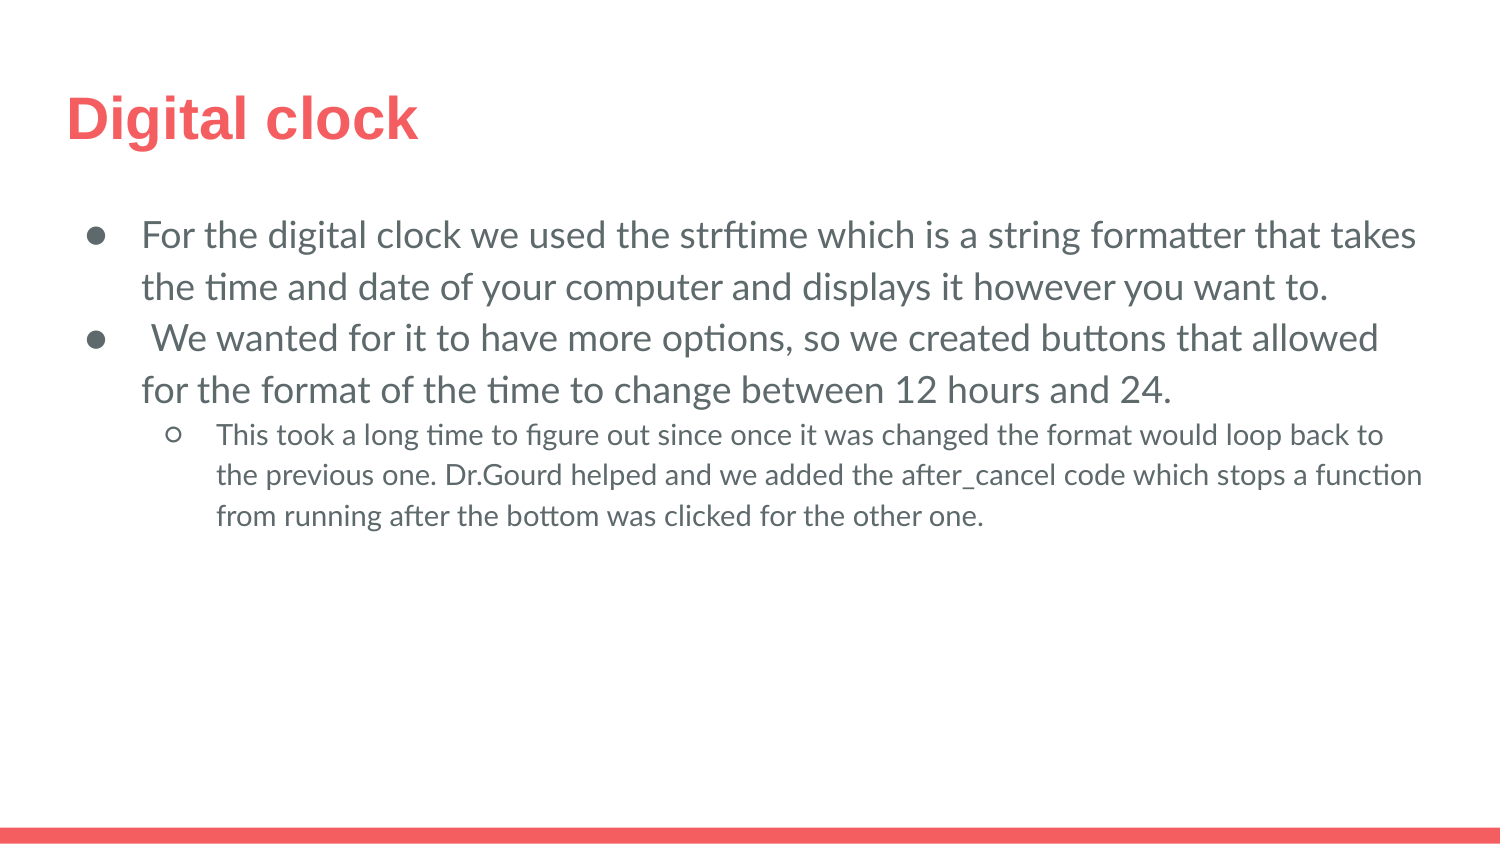

# Digital clock
For the digital clock we used the strftime which is a string formatter that takes the time and date of your computer and displays it however you want to.
 We wanted for it to have more options, so we created buttons that allowed for the format of the time to change between 12 hours and 24.
This took a long time to figure out since once it was changed the format would loop back to the previous one. Dr.Gourd helped and we added the after_cancel code which stops a function from running after the bottom was clicked for the other one.